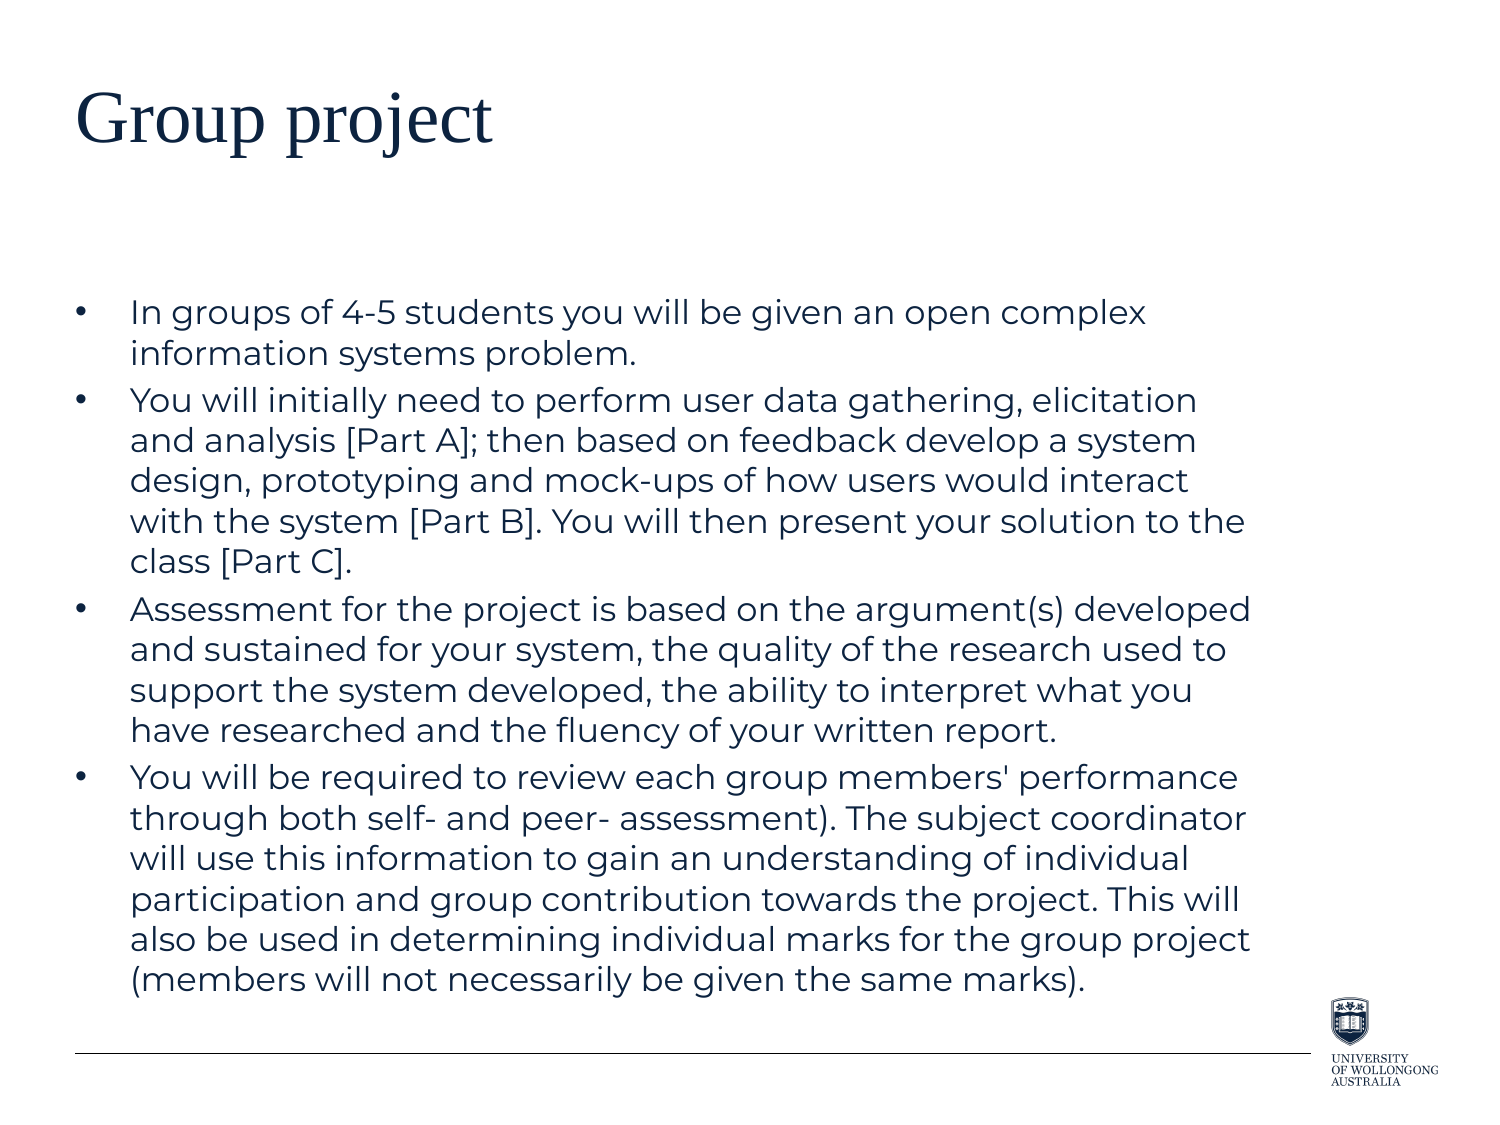

# Group project
In groups of 4-5 students you will be given an open complex information systems problem.
You will initially need to perform user data gathering, elicitation and analysis [Part A]; then based on feedback develop a system design, prototyping and mock-ups of how users would interact with the system [Part B]. You will then present your solution to the class [Part C].
Assessment for the project is based on the argument(s) developed and sustained for your system, the quality of the research used to support the system developed, the ability to interpret what you have researched and the fluency of your written report.
You will be required to review each group members' performance  through both self- and peer- assessment). The subject coordinator will use this information to gain an understanding of individual participation and group contribution towards the project. This will also be used in determining individual marks for the group project (members will not necessarily be given the same marks).